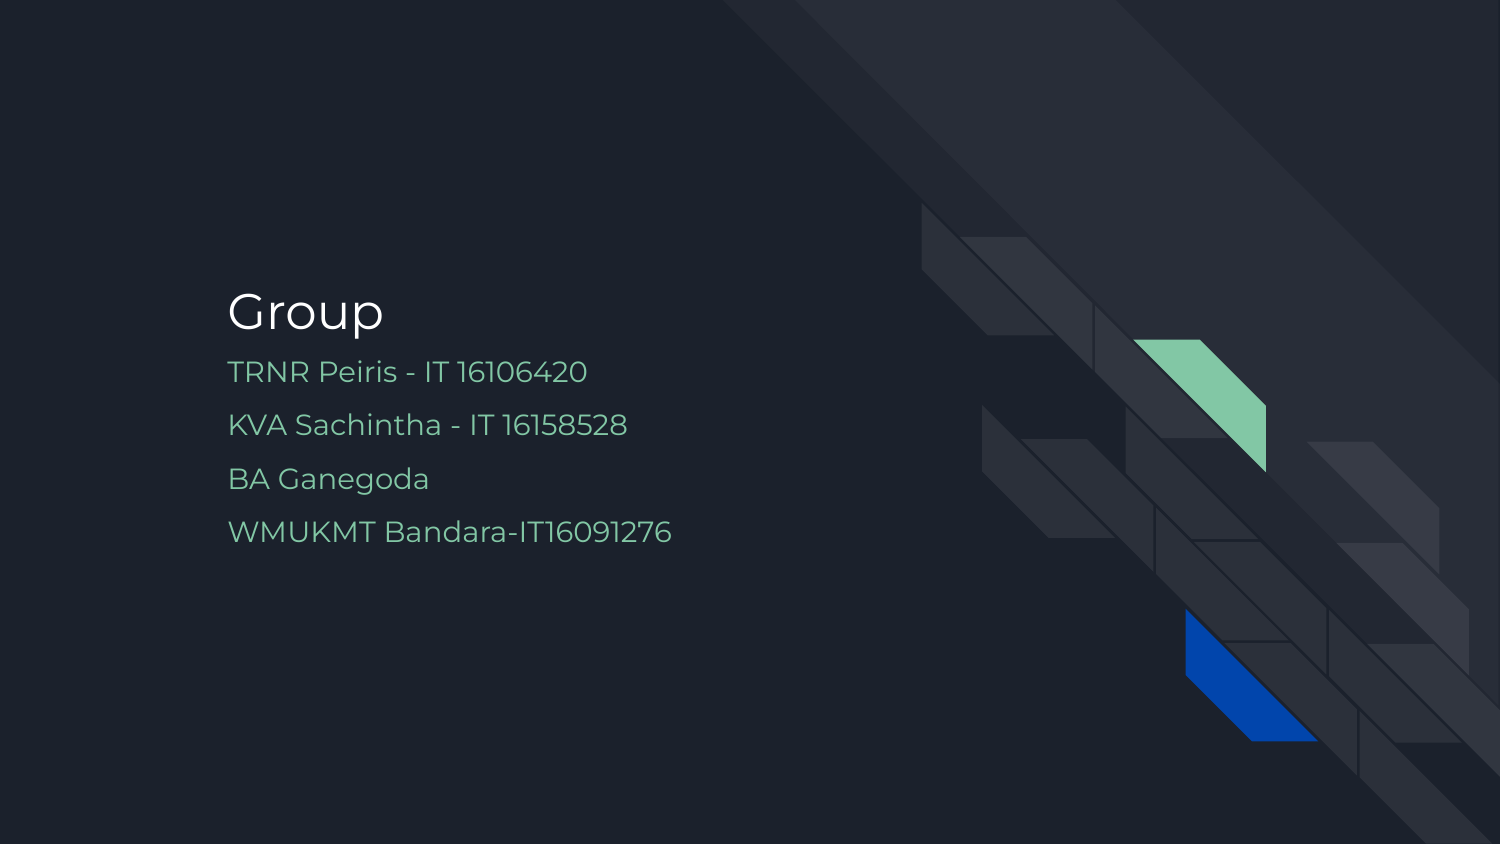

# Group
TRNR Peiris - IT 16106420
KVA Sachintha - IT 16158528
BA Ganegoda
WMUKMT Bandara-IT16091276